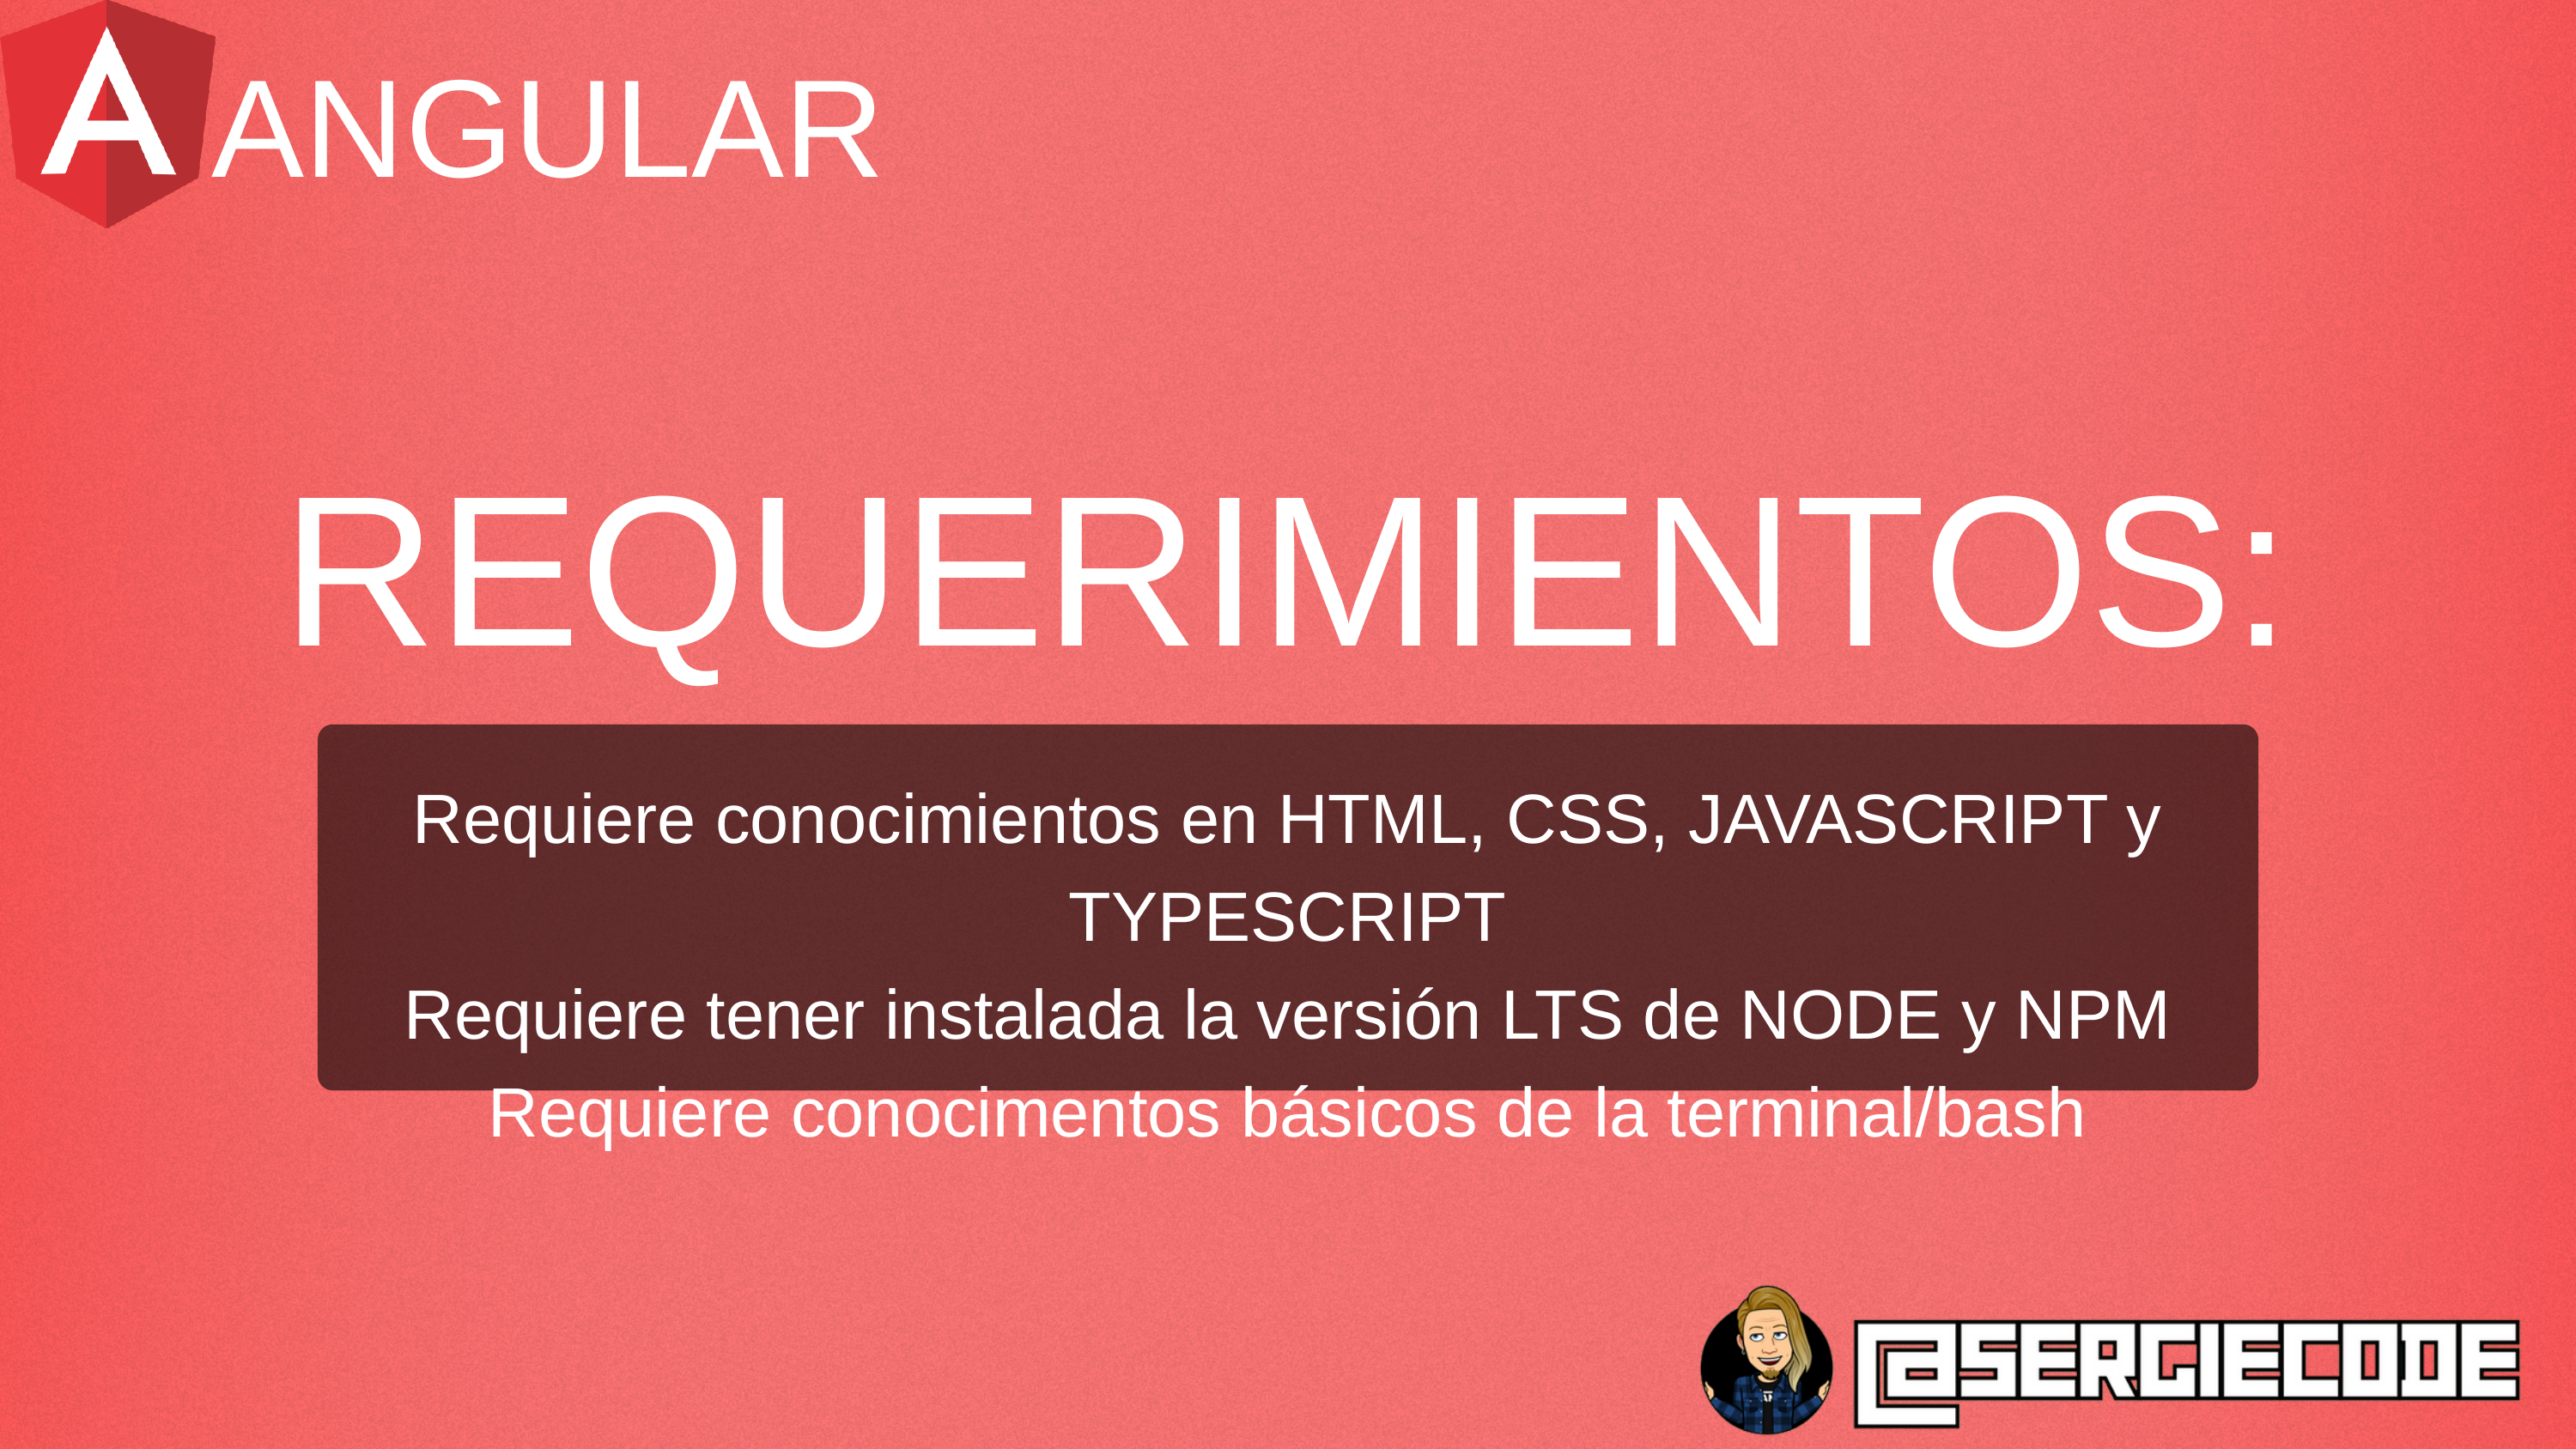

ANGULAR
REQUERIMIENTOS:

Requiere conocimientos en HTML, CSS, JAVASCRIPT y TYPESCRIPT
Requiere tener instalada la versión LTS de NODE y NPM
Requiere conocimentos básicos de la terminal/bash